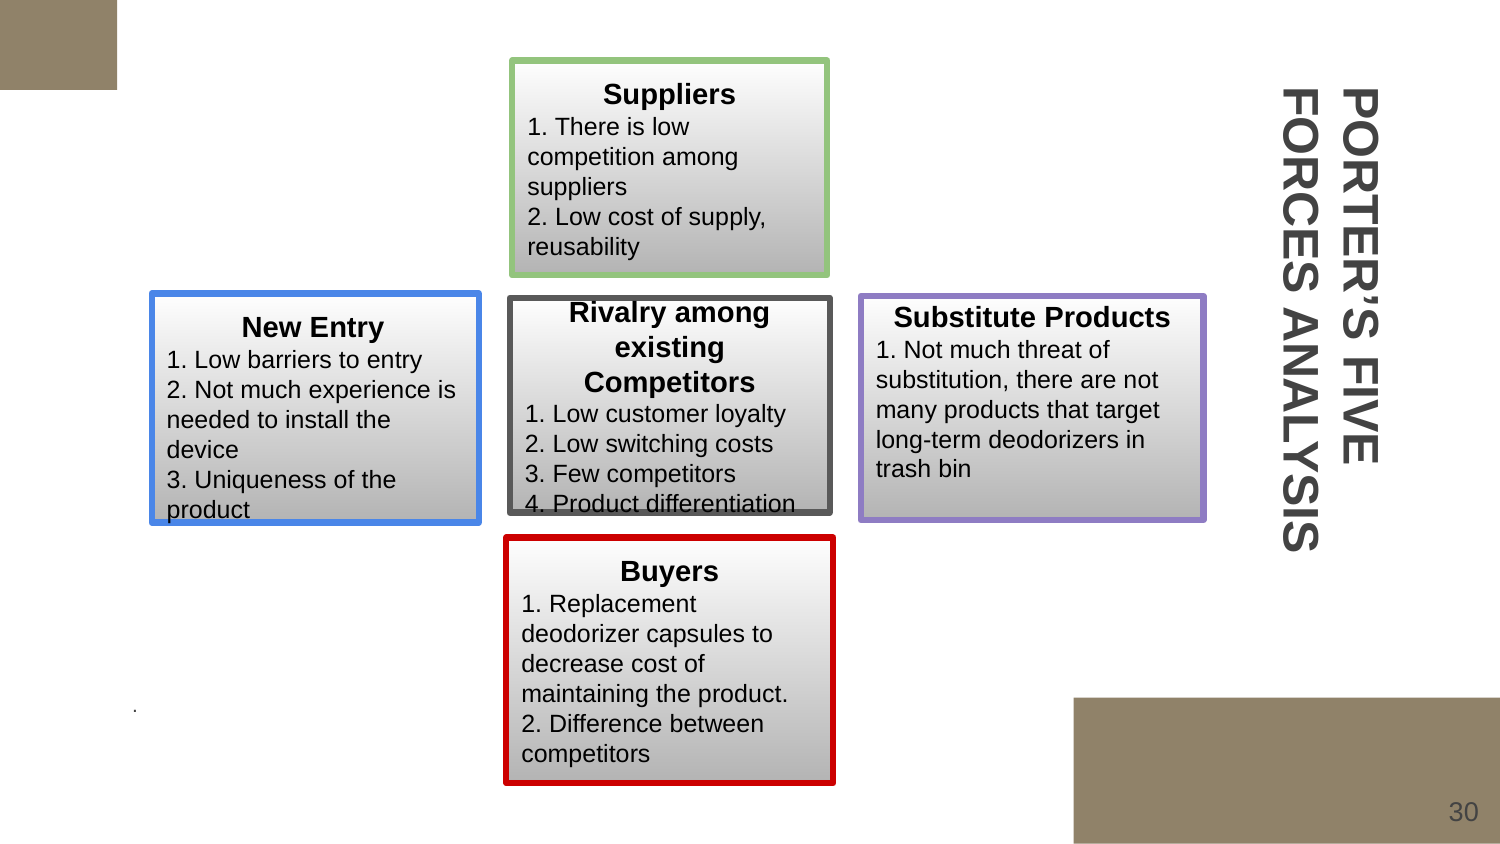

Suppliers
1. There is low competition among suppliers
2. Low cost of supply, reusability

New Entry
1. Low barriers to entry
2. Not much experience is needed to install the device
3. Uniqueness of the product
Substitute Products
1. Not much threat of substitution, there are not many products that target long-term deodorizers in trash bin

Rivalry among existing Competitors
1. Low customer loyalty
2. Low switching costs
3. Few competitors
4. Product differentiation
# PORTER’S FIVE FORCES ANALYSIS
Buyers
1. Replacement deodorizer capsules to decrease cost of maintaining the product.
2. Difference between competitors

.
30